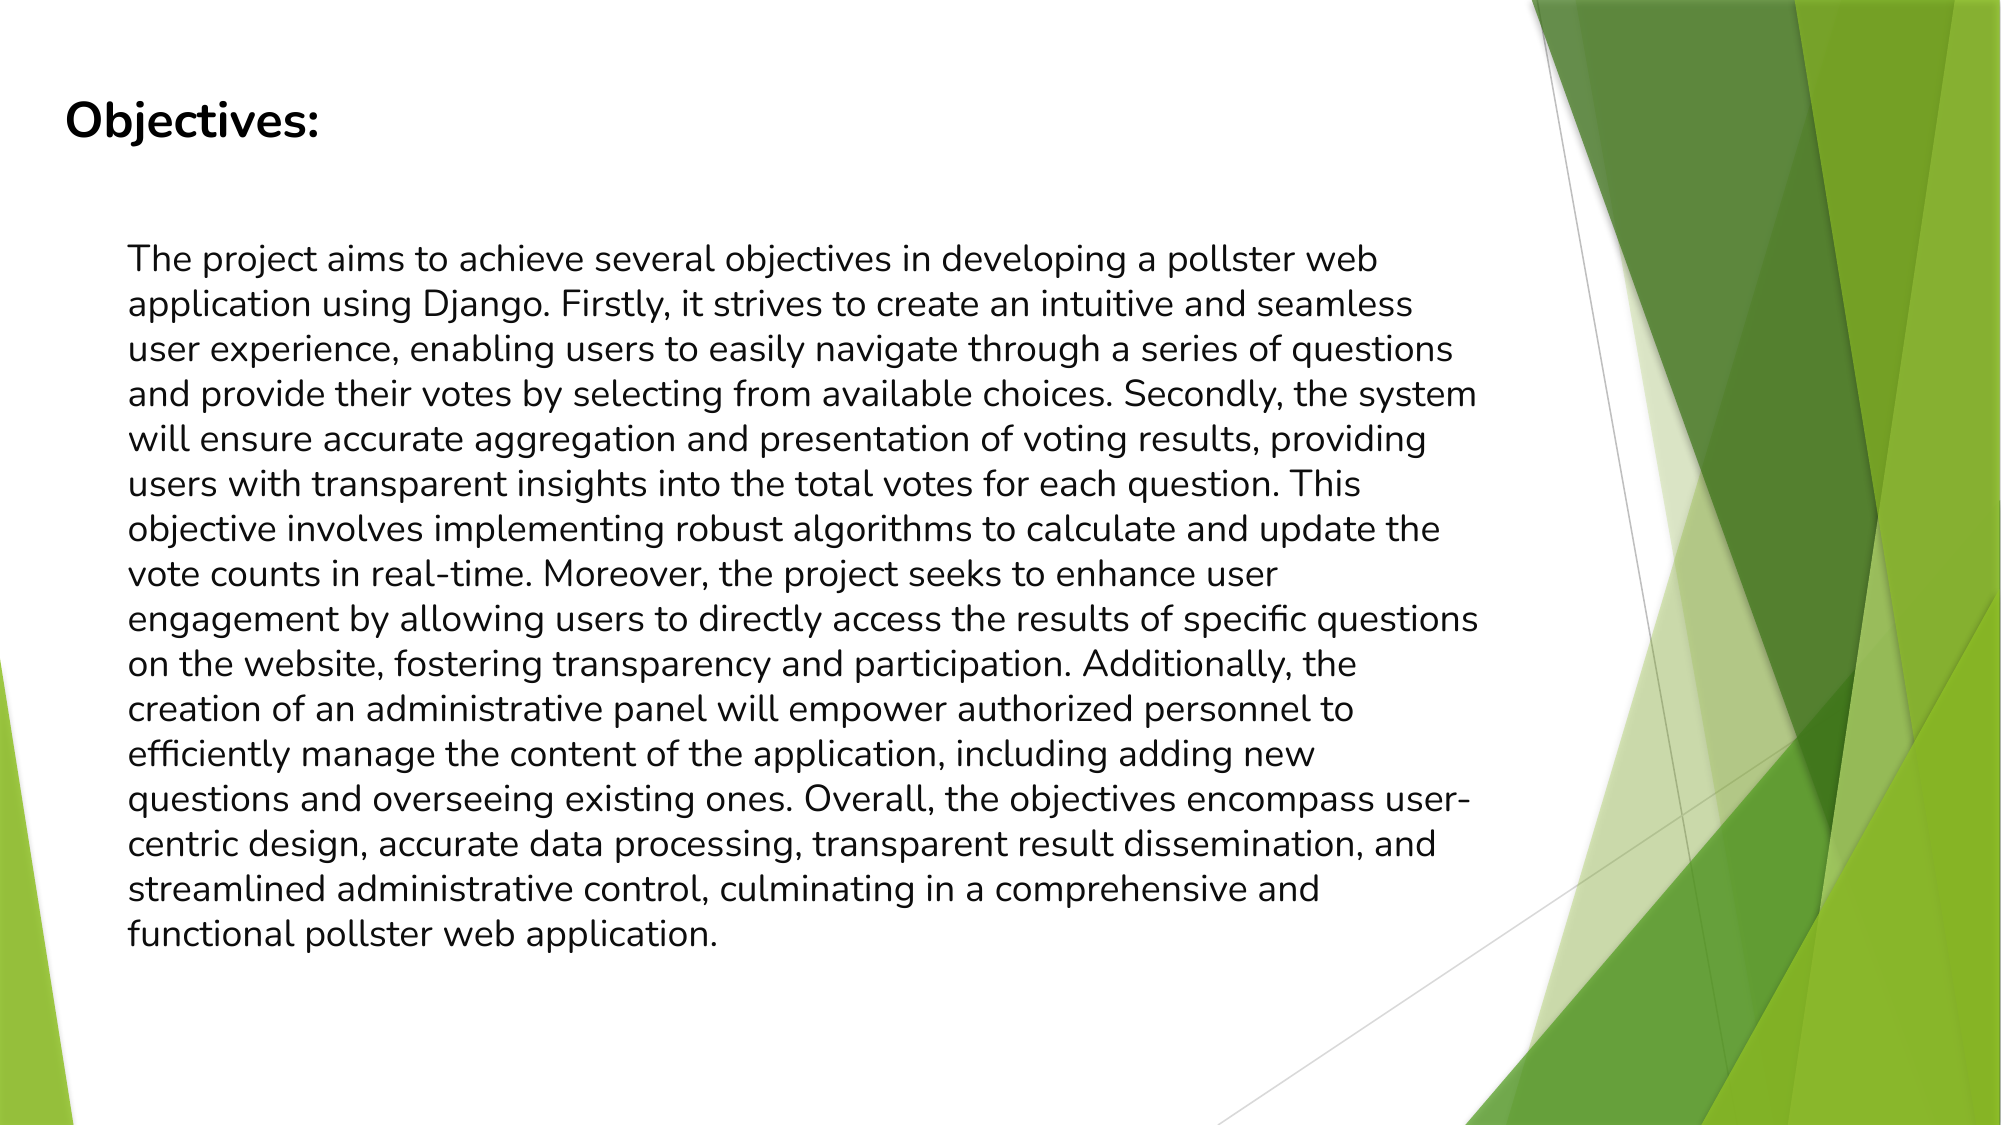

Objectives:
The project aims to achieve several objectives in developing a pollster web application using Django. Firstly, it strives to create an intuitive and seamless user experience, enabling users to easily navigate through a series of questions and provide their votes by selecting from available choices. Secondly, the system will ensure accurate aggregation and presentation of voting results, providing users with transparent insights into the total votes for each question. This objective involves implementing robust algorithms to calculate and update the vote counts in real-time. Moreover, the project seeks to enhance user engagement by allowing users to directly access the results of specific questions on the website, fostering transparency and participation. Additionally, the creation of an administrative panel will empower authorized personnel to efficiently manage the content of the application, including adding new questions and overseeing existing ones. Overall, the objectives encompass user-centric design, accurate data processing, transparent result dissemination, and streamlined administrative control, culminating in a comprehensive and functional pollster web application.